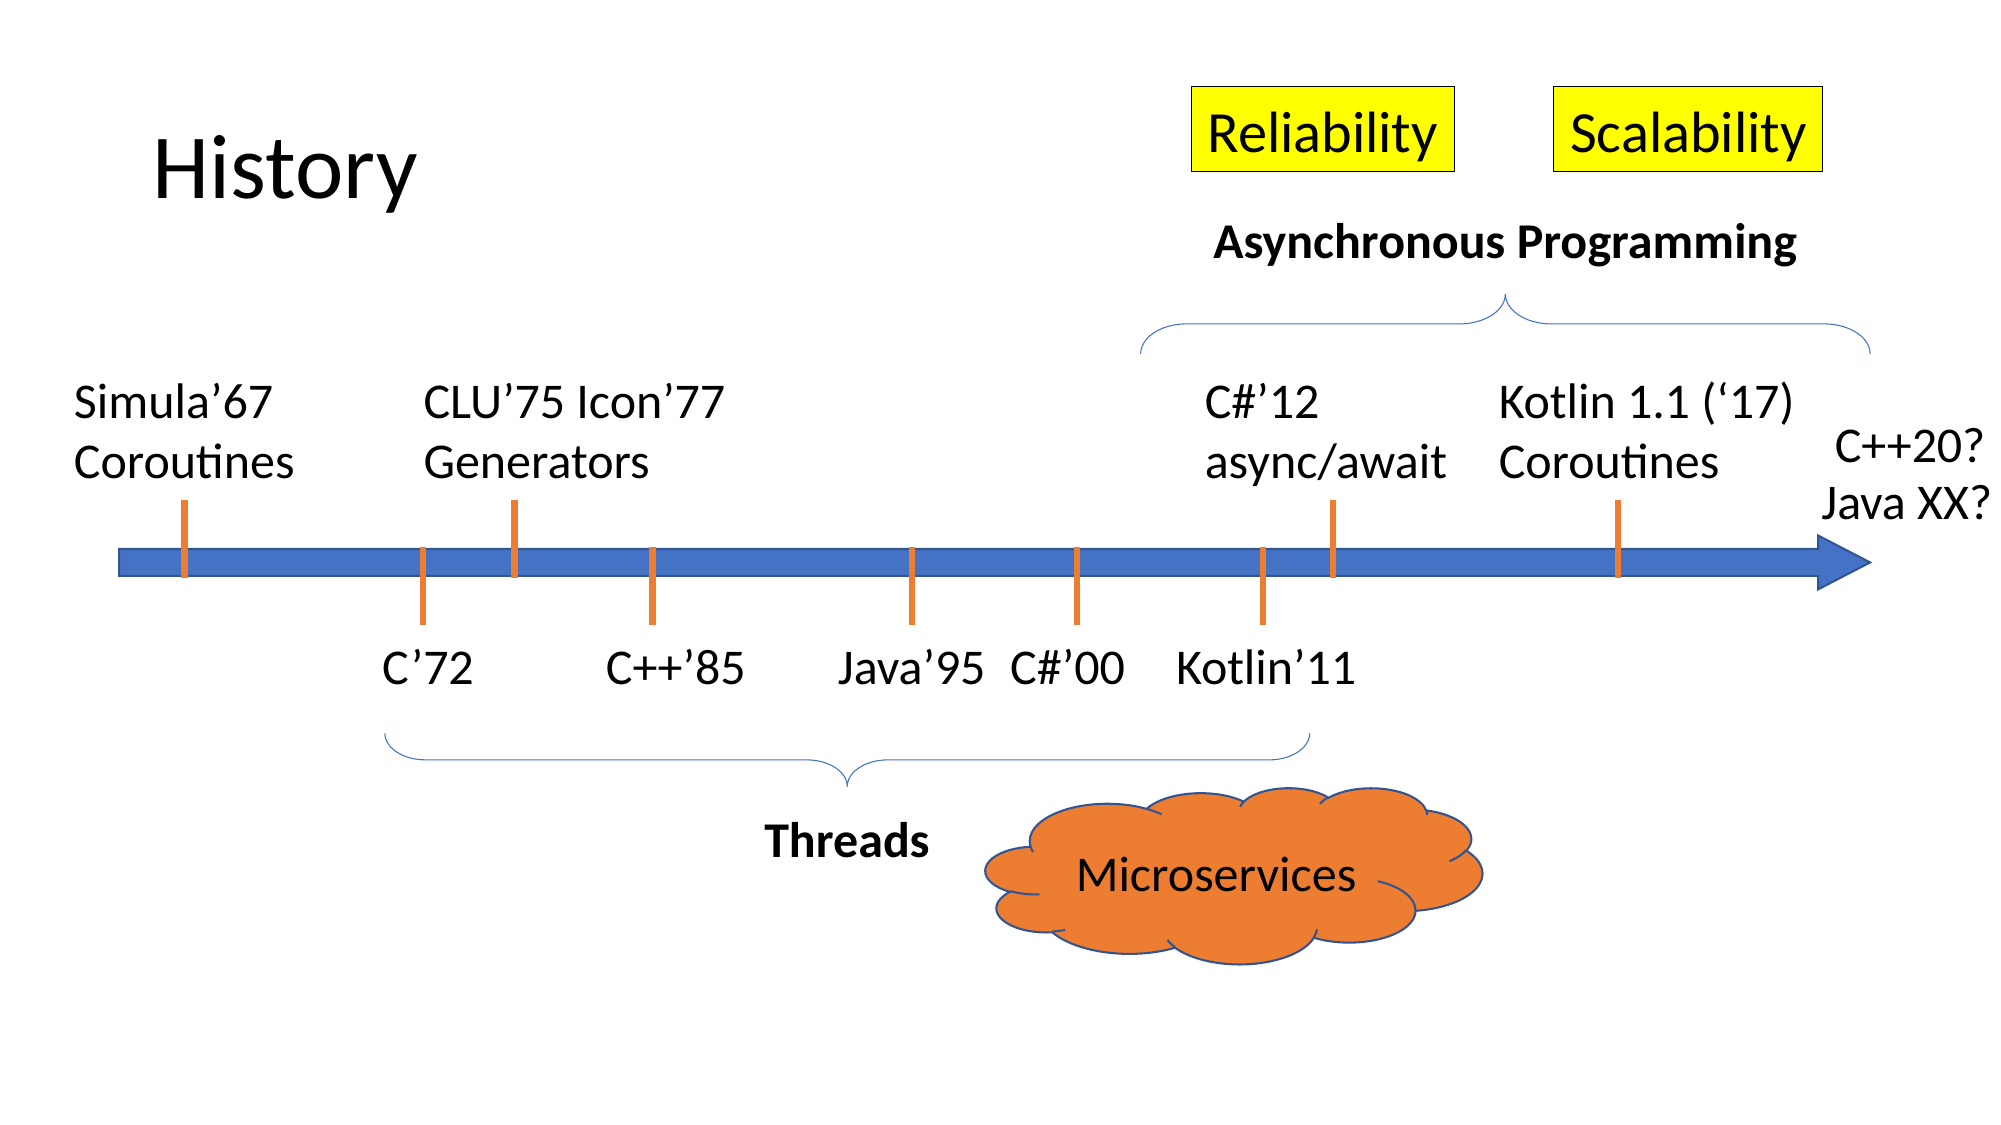

# History
Reliability
Scalability
Asynchronous Programming

Simula’67
Coroutines
CLU’75 Icon’77
Generators
C#’12
async/await
Kotlin 1.1 (‘17)
Coroutines
C++20?
Java XX?

C’72
C++’85
Java’95
C#’00
Kotlin’11
Microservices
Threads